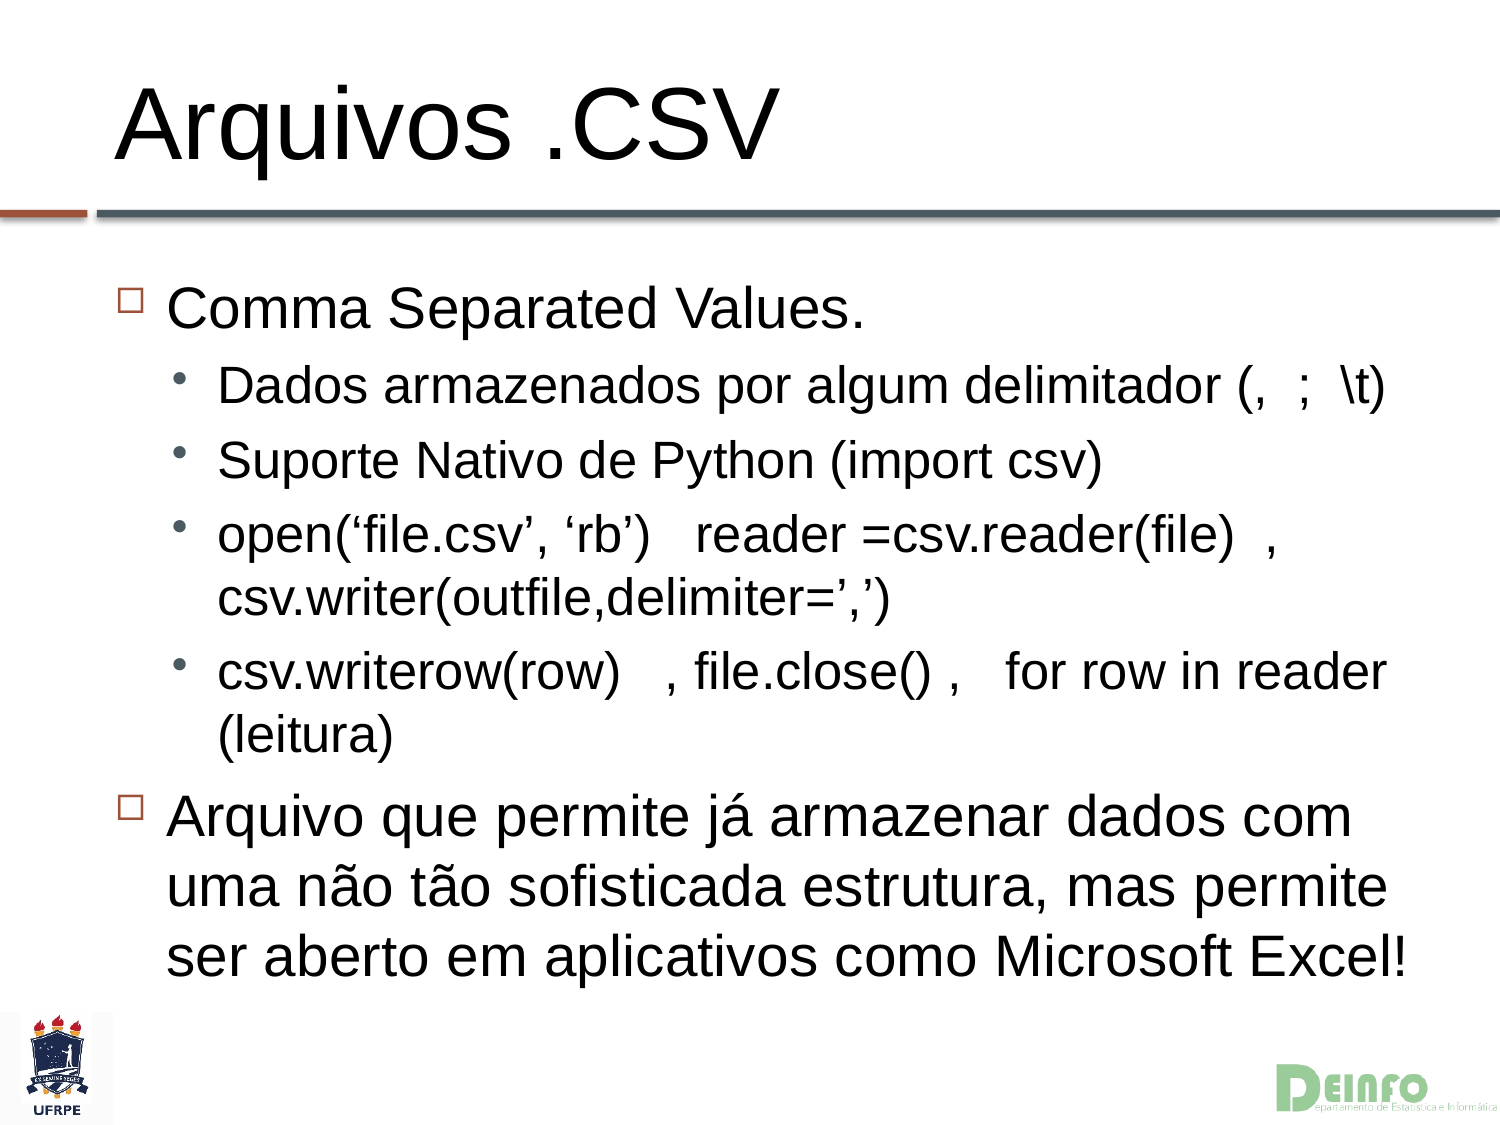

# Arquivos .CSV
Comma Separated Values.
Dados armazenados por algum delimitador (,  ;  \t)
Suporte Nativo de Python (import csv)
open(‘file.csv’, ‘rb’)   reader =csv.reader(file)  ,  csv.writer(outfile,delimiter=’,’)
csv.writerow(row)   , file.close() ,   for row in reader (leitura)
Arquivo que permite já armazenar dados com uma não tão sofisticada estrutura, mas permite ser aberto em aplicativos como Microsoft Excel!